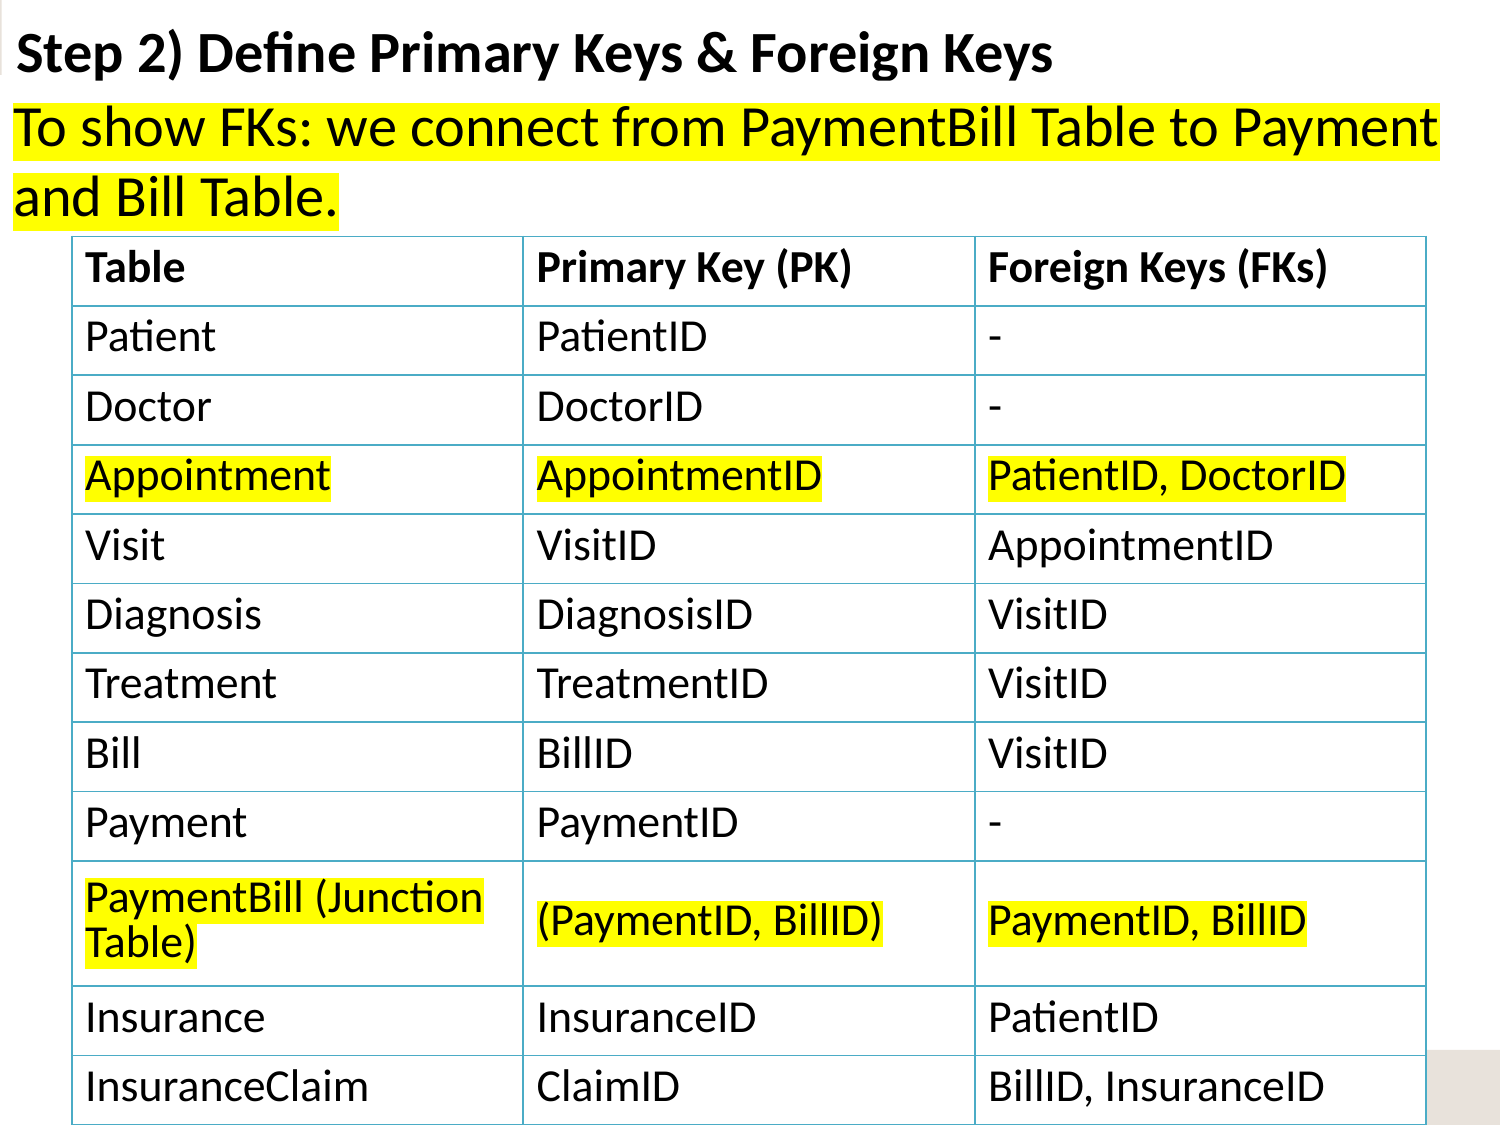

Step 2) Define Primary Keys & Foreign Keys
To show FKs: we connect from PaymentBill Table to Payment and Bill Table.
| Table | Primary Key (PK) | Foreign Keys (FKs) |
| --- | --- | --- |
| Patient | PatientID | - |
| Doctor | DoctorID | - |
| Appointment | AppointmentID | PatientID, DoctorID |
| Visit | VisitID | AppointmentID |
| Diagnosis | DiagnosisID | VisitID |
| Treatment | TreatmentID | VisitID |
| Bill | BillID | VisitID |
| Payment | PaymentID | - |
| PaymentBill (Junction Table) | (PaymentID, BillID) | PaymentID, BillID |
| Insurance | InsuranceID | PatientID |
| InsuranceClaim | ClaimID | BillID, InsuranceID |
2 |	Faculty of Business and Law | Peter Faber Business School